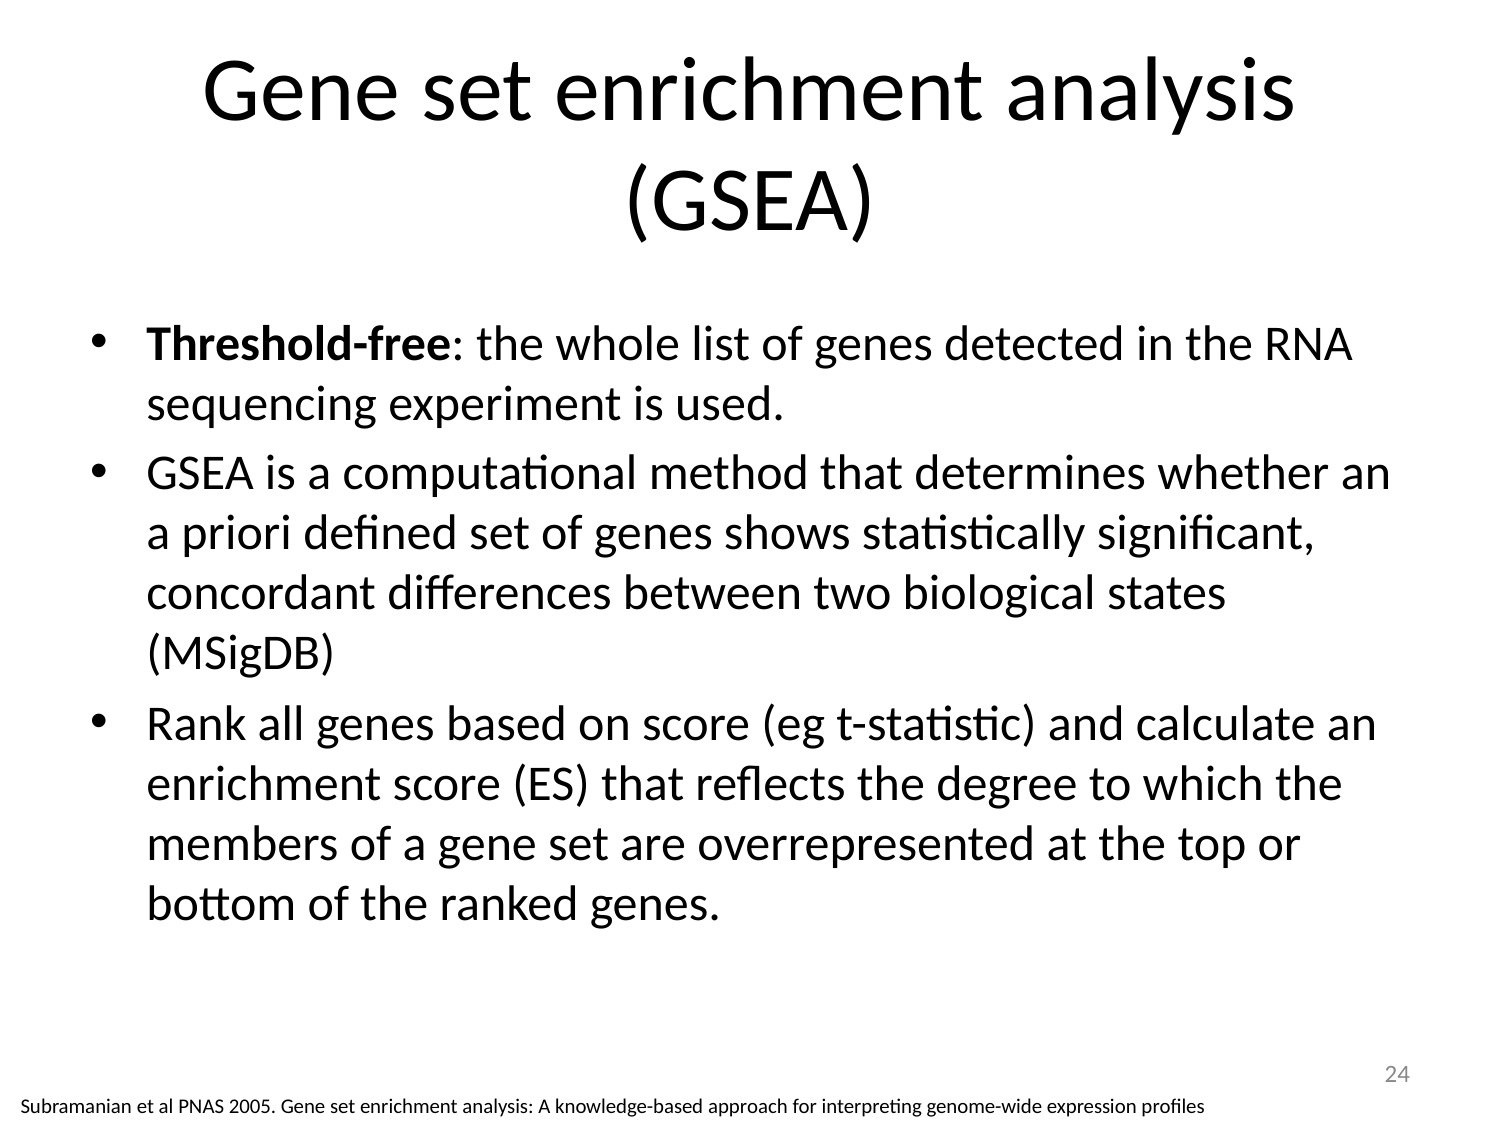

# Gene set enrichment analysis (GSEA)
Threshold-free: the whole list of genes detected in the RNA sequencing experiment is used.
GSEA is a computational method that determines whether an a priori defined set of genes shows statistically significant, concordant differences between two biological states (MSigDB)
Rank all genes based on score (eg t-statistic) and calculate an enrichment score (ES) that reflects the degree to which the members of a gene set are overrepresented at the top or bottom of the ranked genes.
24
Subramanian et al PNAS 2005. Gene set enrichment analysis: A knowledge-based approach for interpreting genome-wide expression profiles